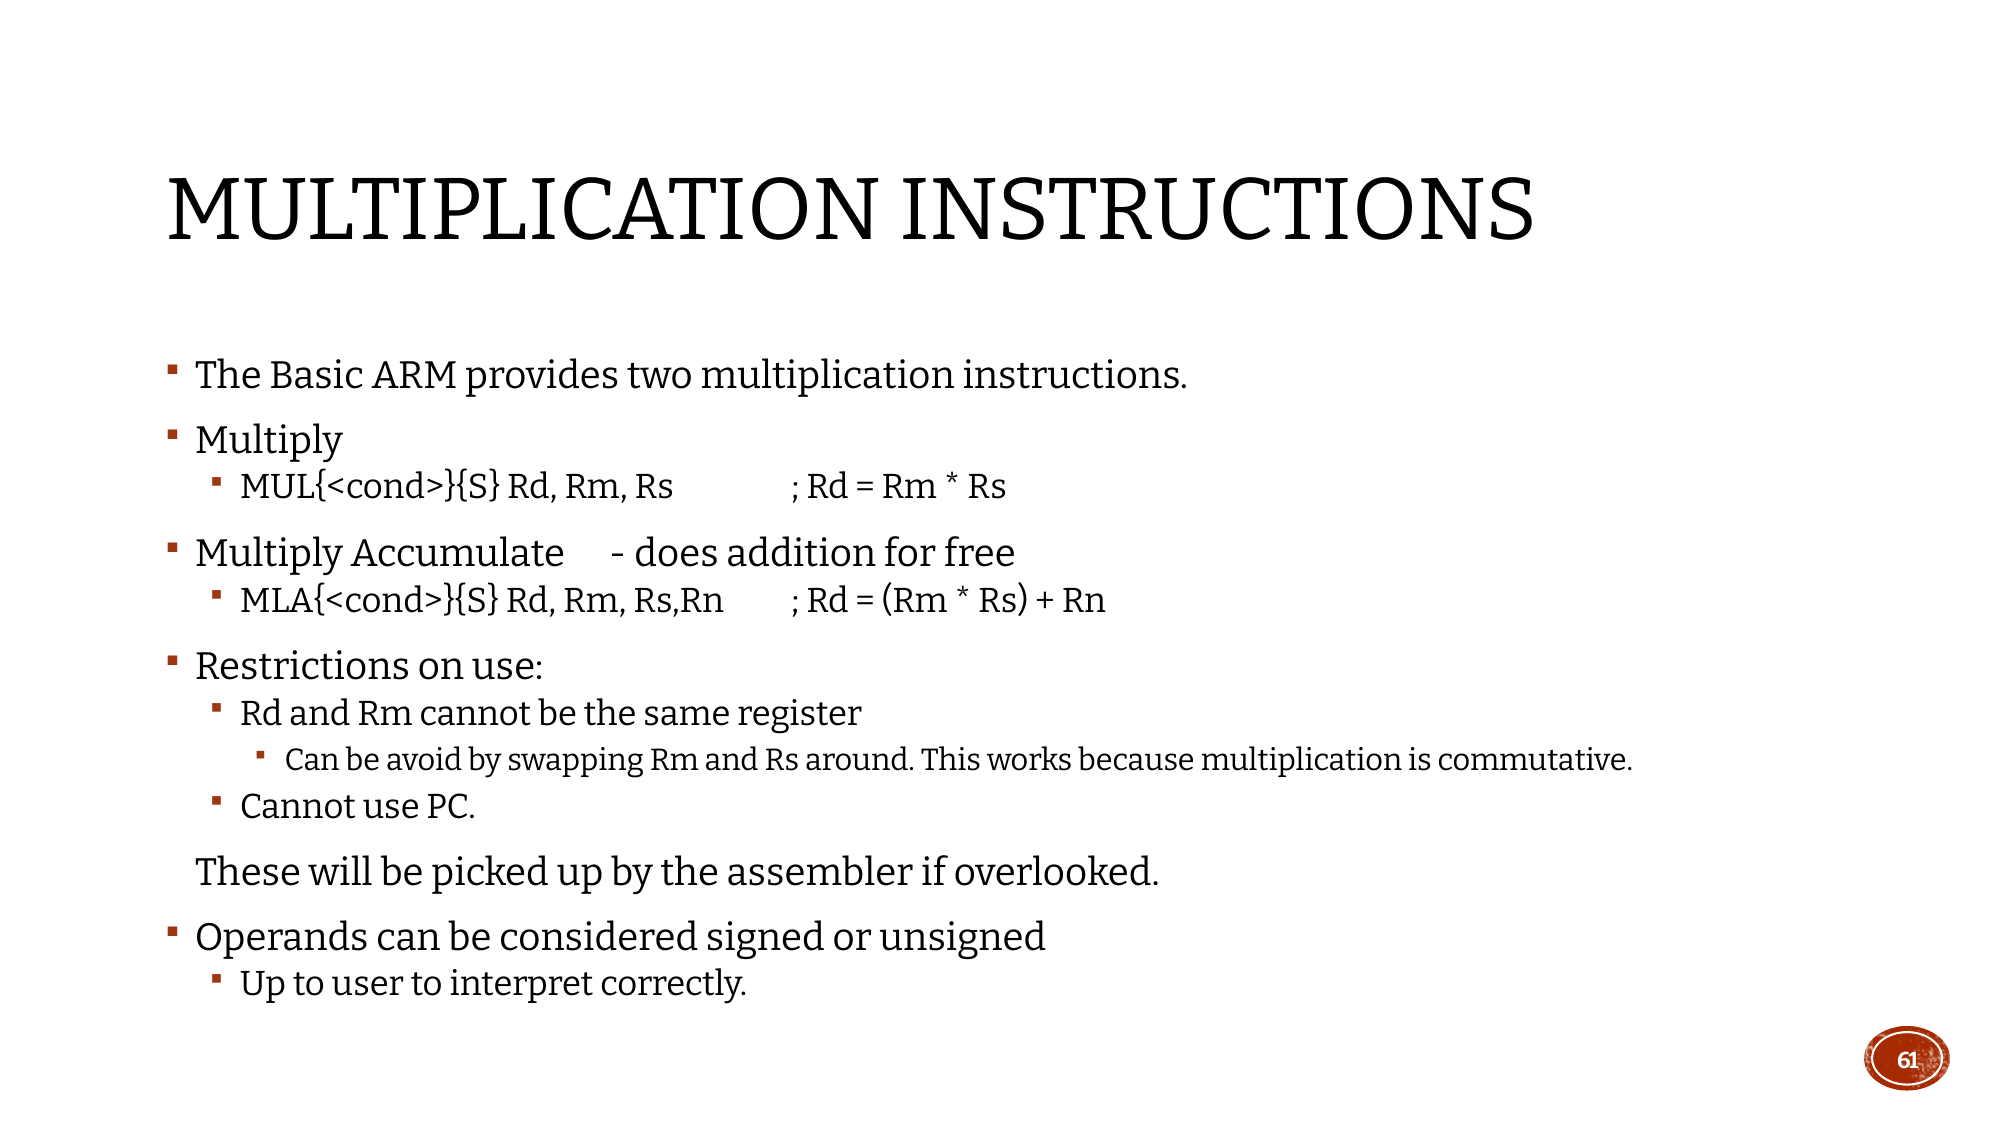

# Multiplication Instructions
The Basic ARM provides two multiplication instructions.
Multiply
MUL{<cond>}{S} Rd, Rm, Rs	; Rd = Rm * Rs
Multiply Accumulate	- does addition for free
MLA{<cond>}{S} Rd, Rm, Rs,Rn	; Rd = (Rm * Rs) + Rn
Restrictions on use:
Rd and Rm cannot be the same register
Can be avoid by swapping Rm and Rs around. This works because multiplication is commutative.
Cannot use PC.
	These will be picked up by the assembler if overlooked.
Operands can be considered signed or unsigned
Up to user to interpret correctly.

61